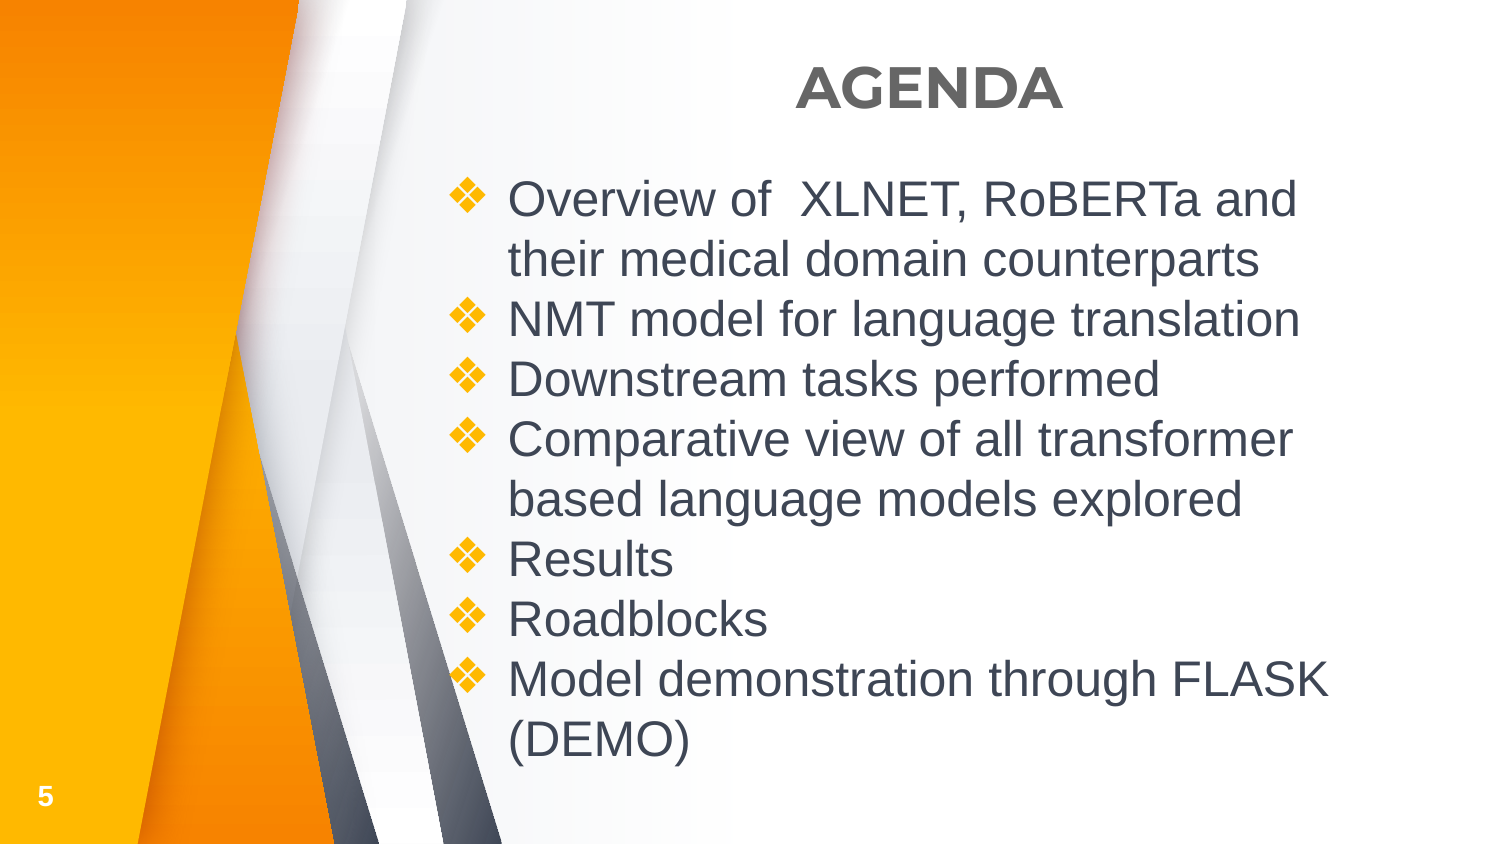

# AGENDA
Overview of  XLNET, RoBERTa and their medical domain counterparts
NMT model for language translation
Downstream tasks performed
Comparative view of all transformer based language models explored
Results
Roadblocks
Model demonstration through FLASK (DEMO)
5